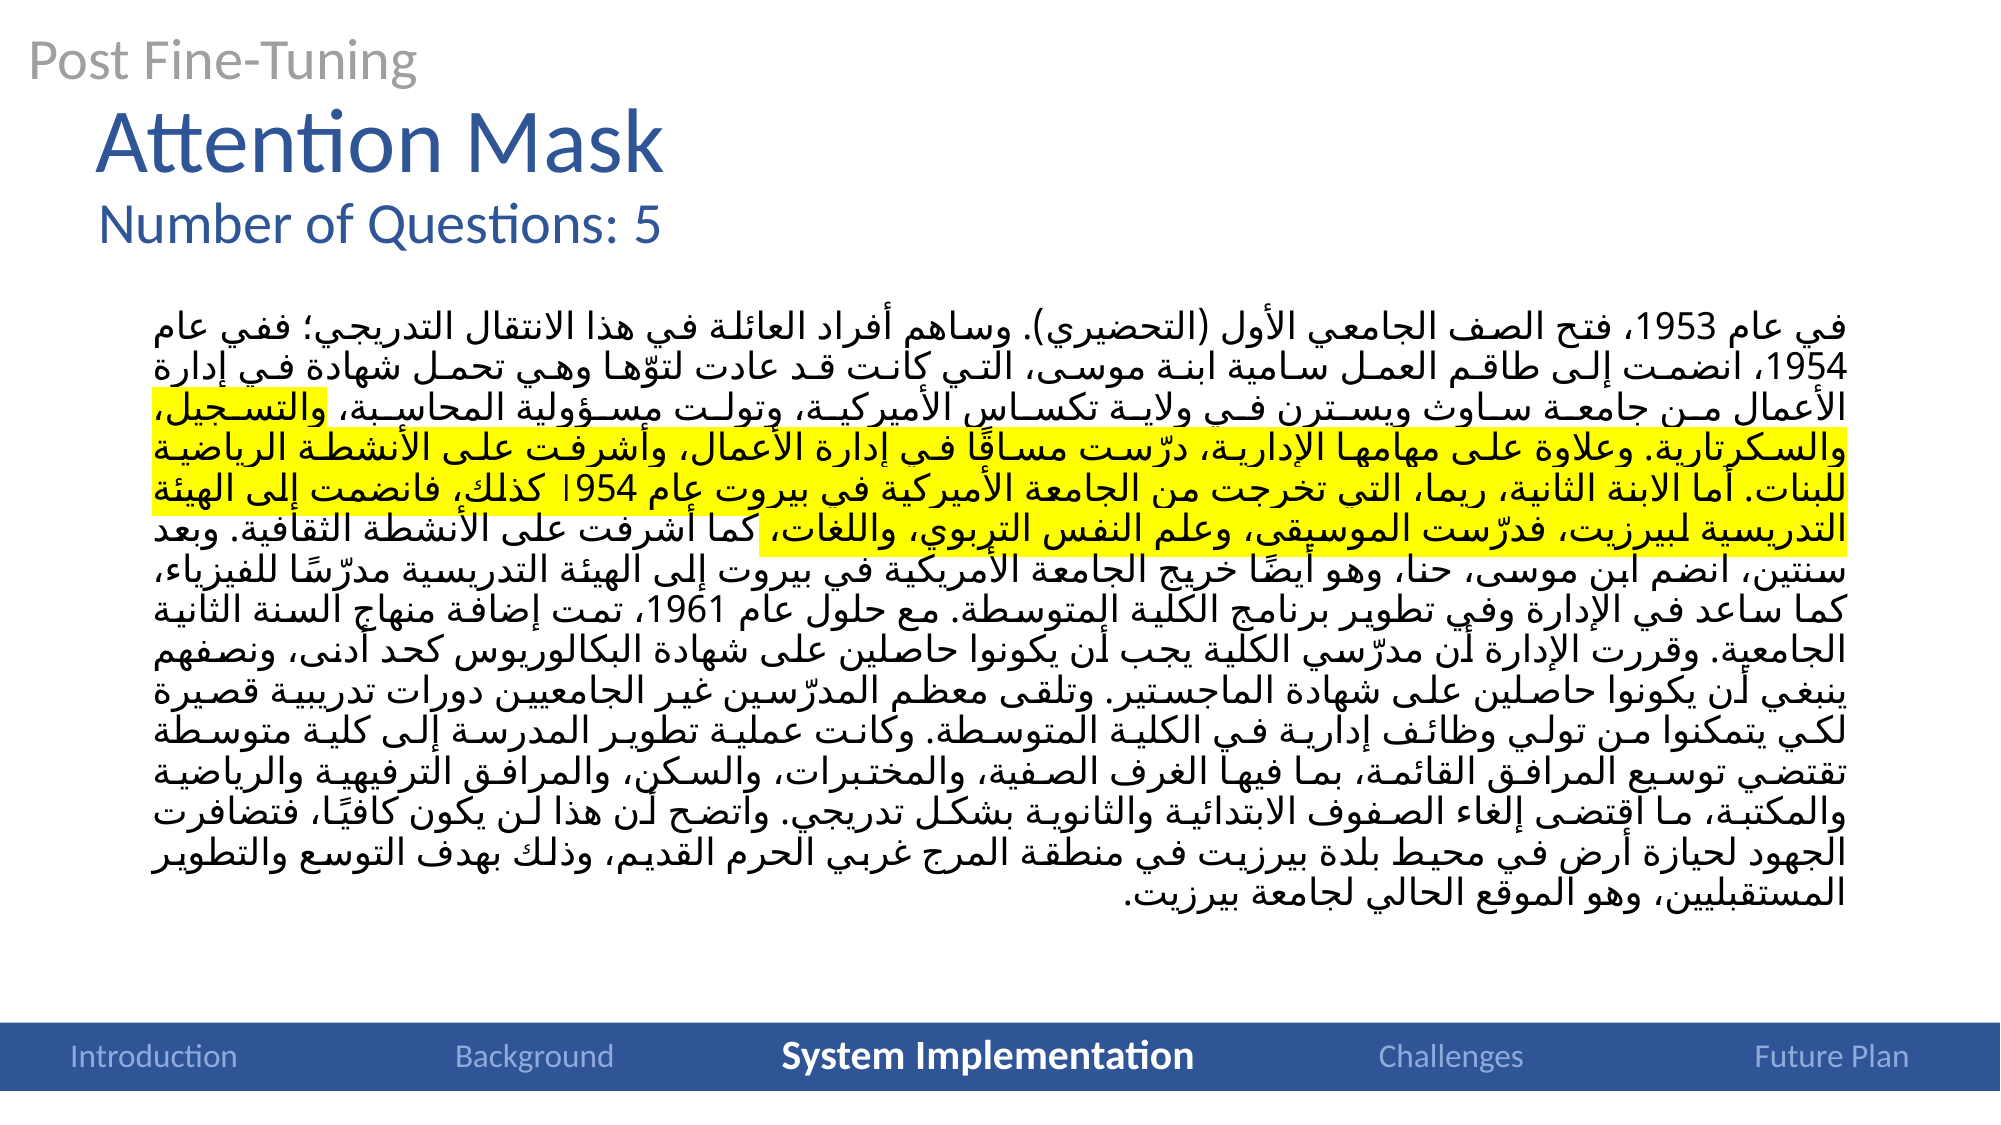

Post Fine-Tuning Process
Attention Mask
Number of Questions: 5
في عام 1953، فتح الصف الجامعي الأول (التحضيري). وساهم أفراد العائلة في هذا الانتقال التدريجي؛ ففي عام 1954، انضمت إلى طاقم العمل سامية ابنة موسى، التي كانت قد عادت لتوّها وهي تحمل شهادة في إدارة الأعمال من جامعة ساوث ويسترن في ولاية تكساس الأميركية، وتولت مسؤولية المحاسبة، والتسجيل، والسكرتارية. وعلاوة على مهامها الإدارية، درّست مساقًا في إدارة الأعمال، وأشرفت على الأنشطة الرياضية للبنات. أما الابنة الثانية، ريما، التي تخرجت من الجامعة الأميركية في بيروت عام 1954 كذلك، فانضمت إلى الهيئة التدريسية لبيرزيت، فدرّست الموسيقى، وعلم النفس التربوي، واللغات، كما أشرفت على الأنشطة الثقافية. وبعد سنتين، انضم ابن موسى، حنا، وهو أيضًا خريج الجامعة الأمريكية في بيروت إلى الهيئة التدريسية مدرّسًا للفيزياء، كما ساعد في الإدارة وفي تطوير برنامج الكلية المتوسطة. مع حلول عام 1961، تمت إضافة منهاج السنة الثانية الجامعية. وقررت الإدارة أن مدرّسي الكلية يجب أن يكونوا حاصلين على شهادة البكالوريوس كحد أدنى، ونصفهم ينبغي أن يكونوا حاصلين على شهادة الماجستير. وتلقى معظم المدرّسين غير الجامعيين دورات تدريبية قصيرة لكي يتمكنوا من تولي وظائف إدارية في الكلية المتوسطة. وكانت عملية تطوير المدرسة إلى كلية متوسطة تقتضي توسيع المرافق القائمة، بما فيها الغرف الصفية، والمختبرات، والسكن، والمرافق الترفيهية والرياضية والمكتبة، ما اقتضى إلغاء الصفوف الابتدائية والثانوية بشكل تدريجي. واتضح أن هذا لن يكون كافيًا، فتضافرت الجهود لحيازة أرض في محيط بلدة بيرزيت في منطقة المرج غربي الحرم القديم، وذلك بهدف التوسع والتطوير المستقبليين، وهو الموقع الحالي لجامعة بيرزيت.

System Implementation
Challenges

Future Plan

Background
Introduction